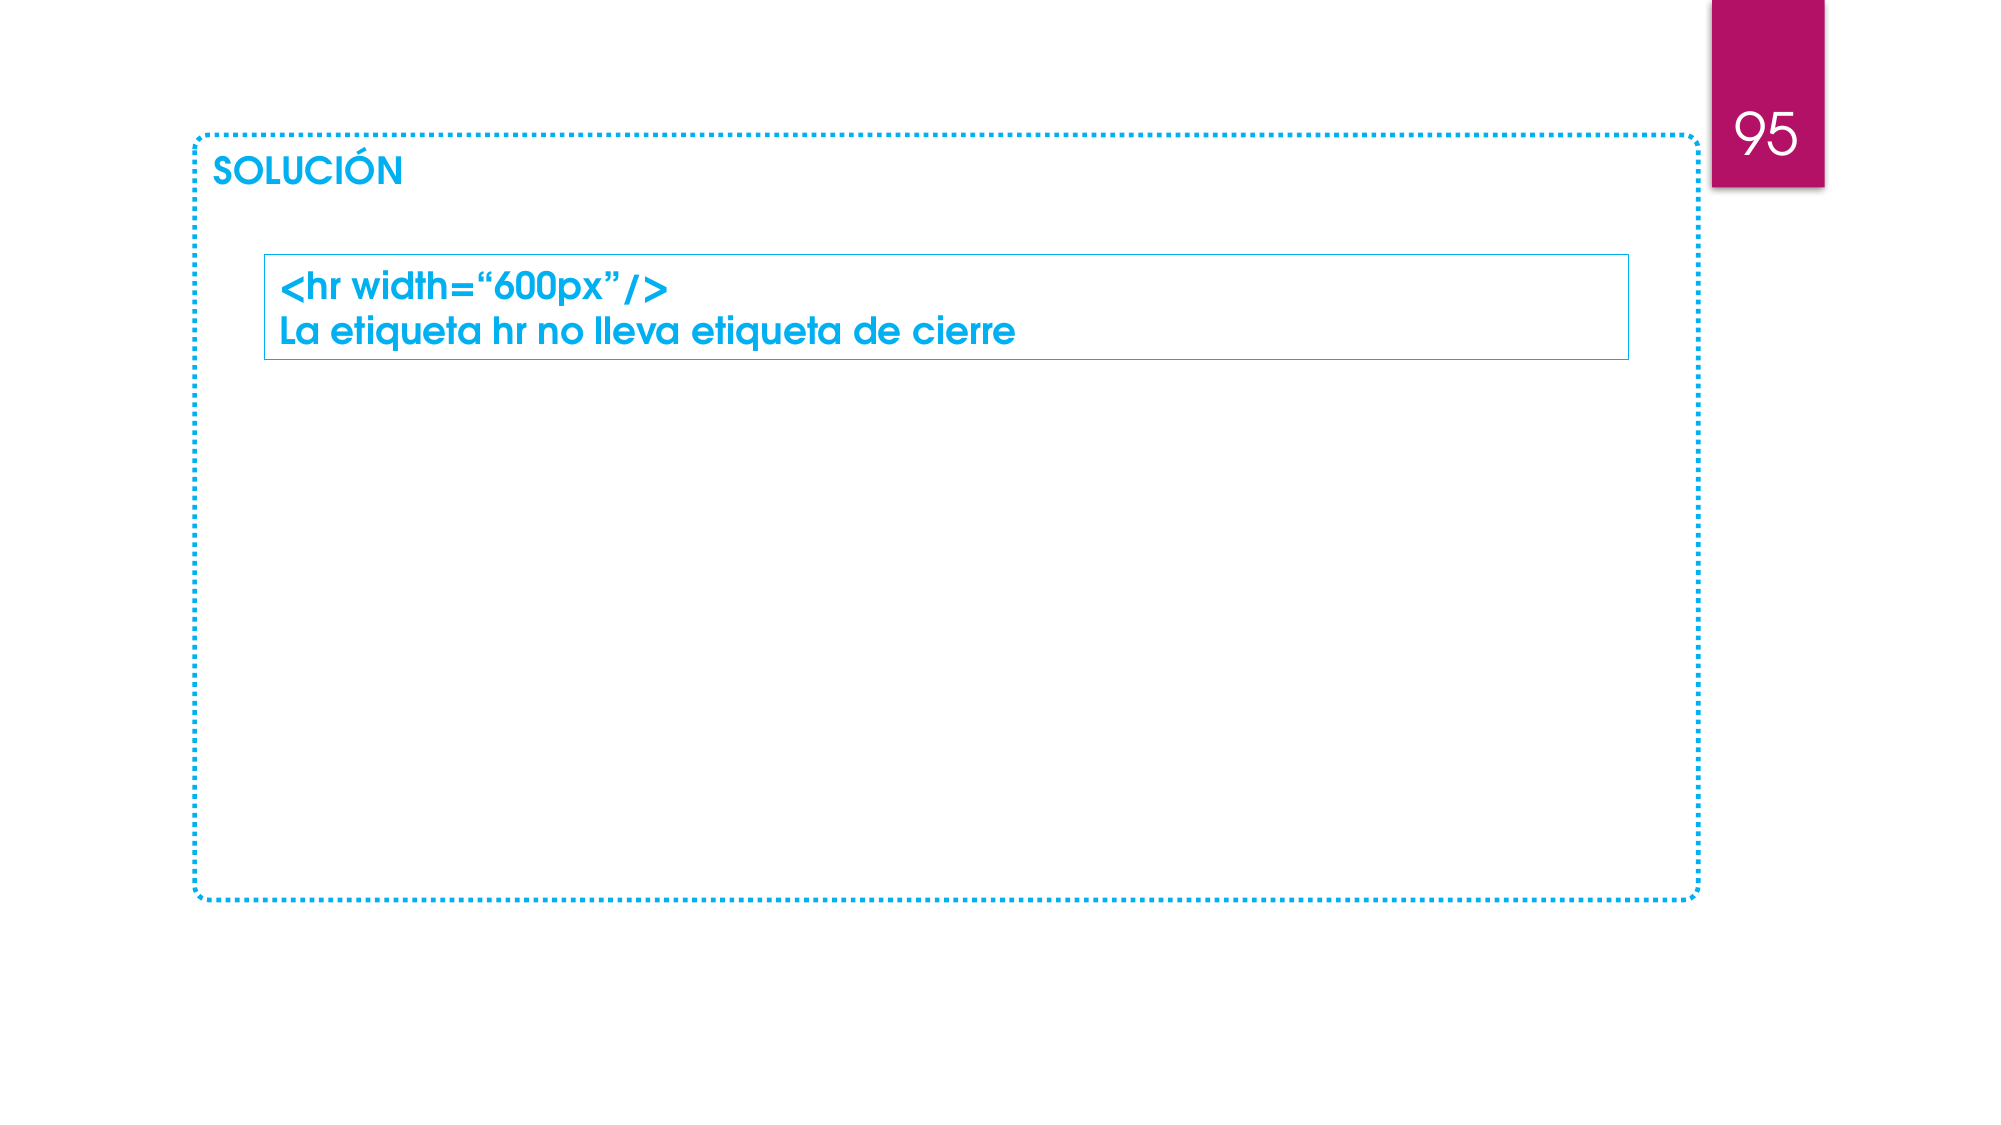

95
SOLUCIÓN

<hr width=“600px”/>
La etiqueta hr no lleva etiqueta de cierre